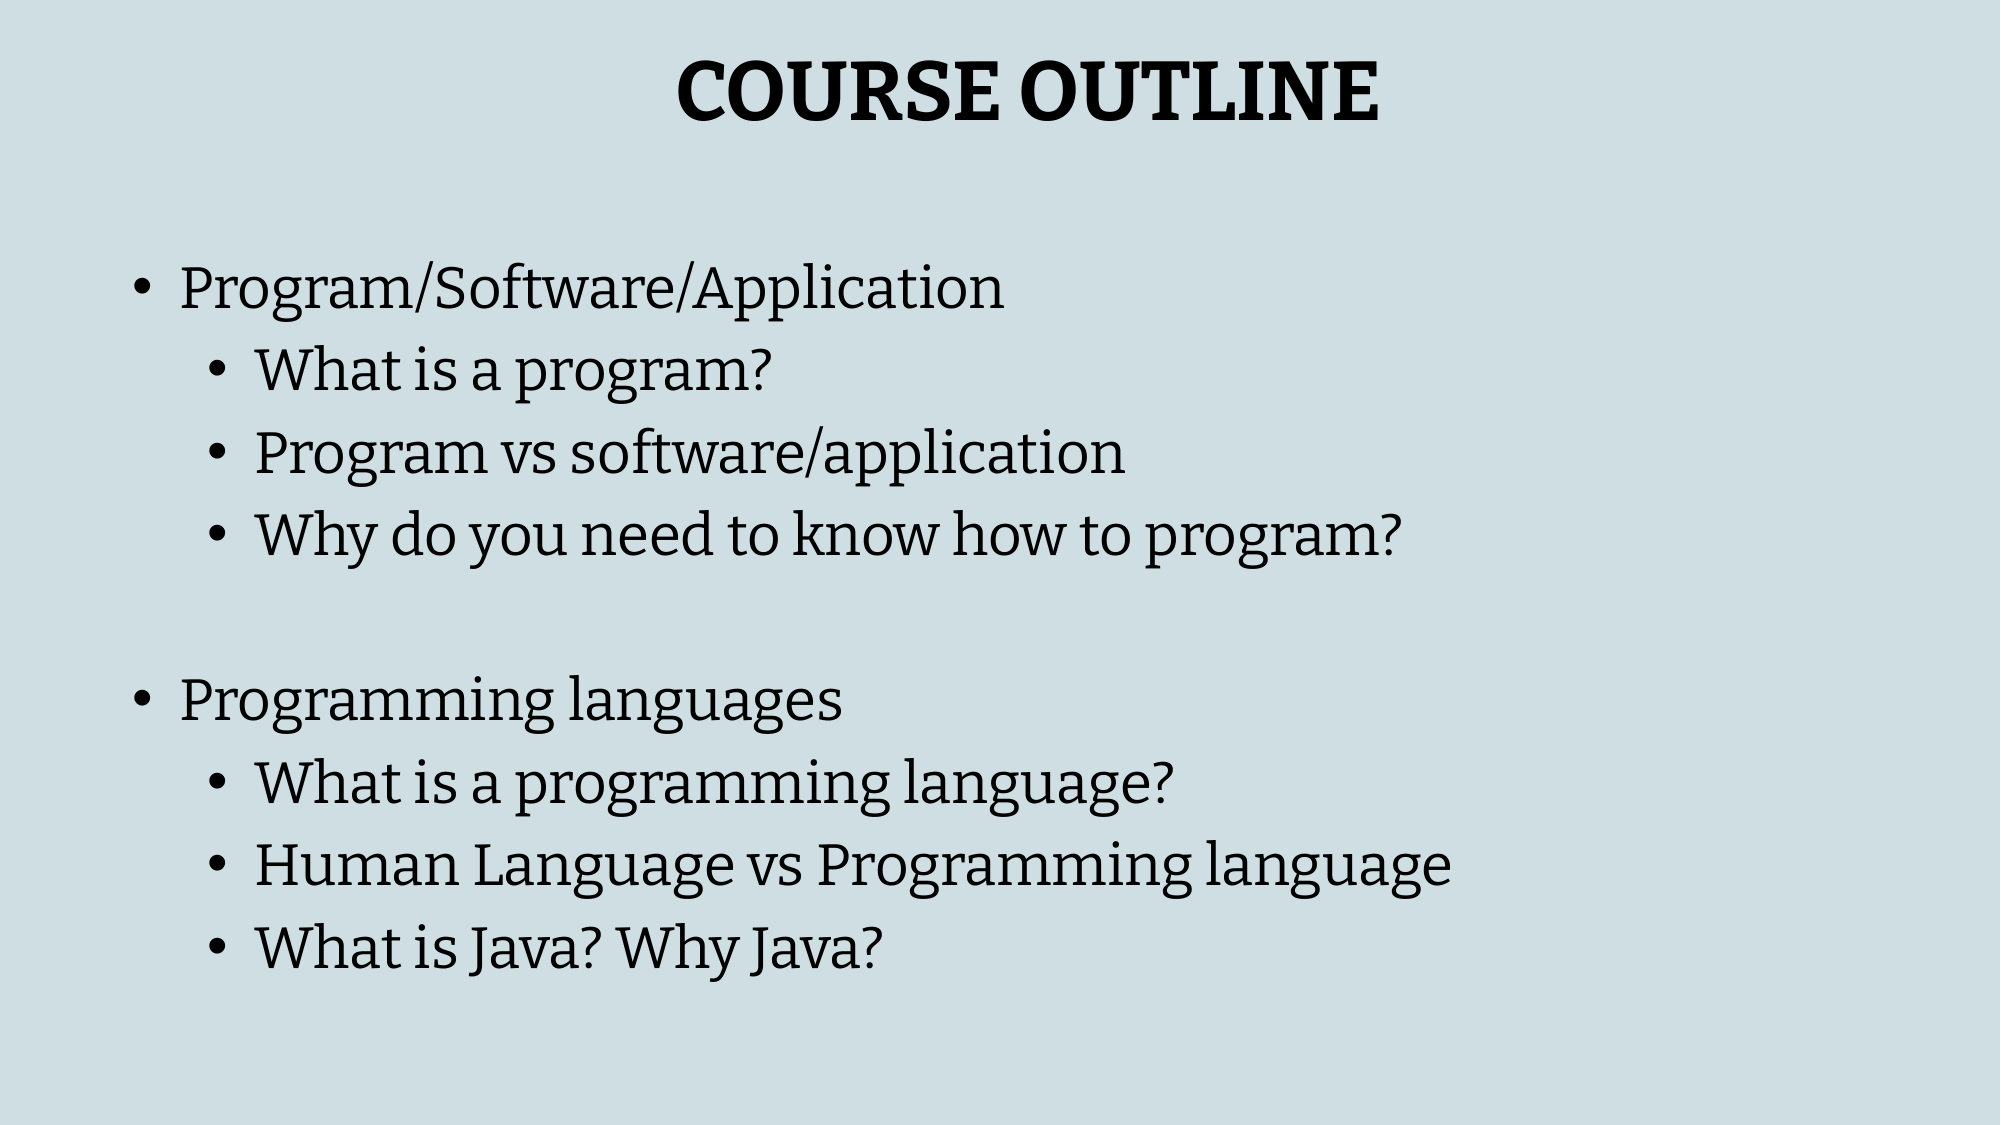

COURSE OUTLINE
Program/Software/Application
What is a program?
Program vs software/application
Why do you need to know how to program?

Programming languages
What is a programming language?
Human Language vs Programming language
What is Java? Why Java?